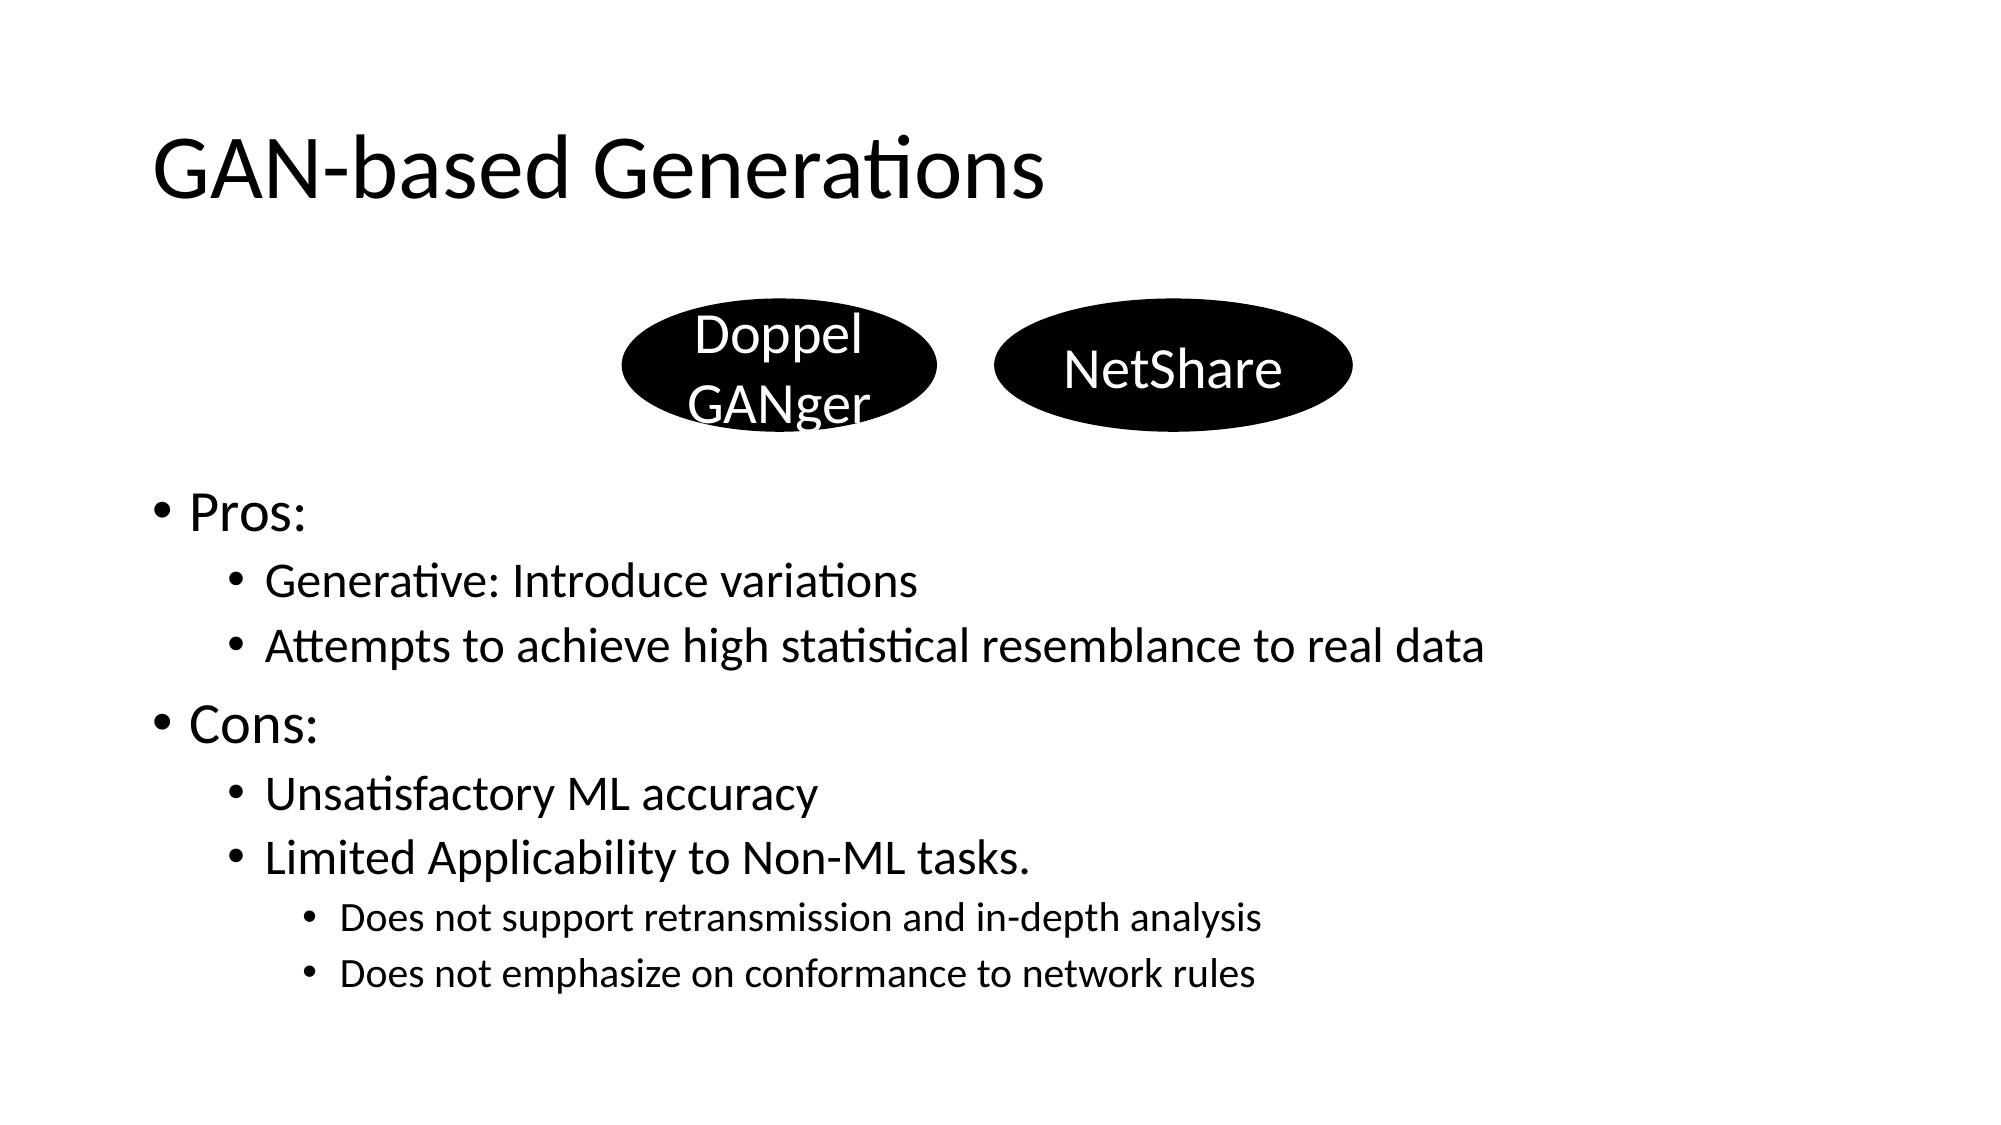

# GAN-based Generations

Pros:
Generative: Introduce variations
Attempts to achieve high statistical resemblance to real data
Cons:
Unsatisfactory ML accuracy
Limited Applicability to Non-ML tasks.
Does not support retransmission and in-depth analysis
Does not emphasize on conformance to network rules

DoppelGANger
NetShare
8